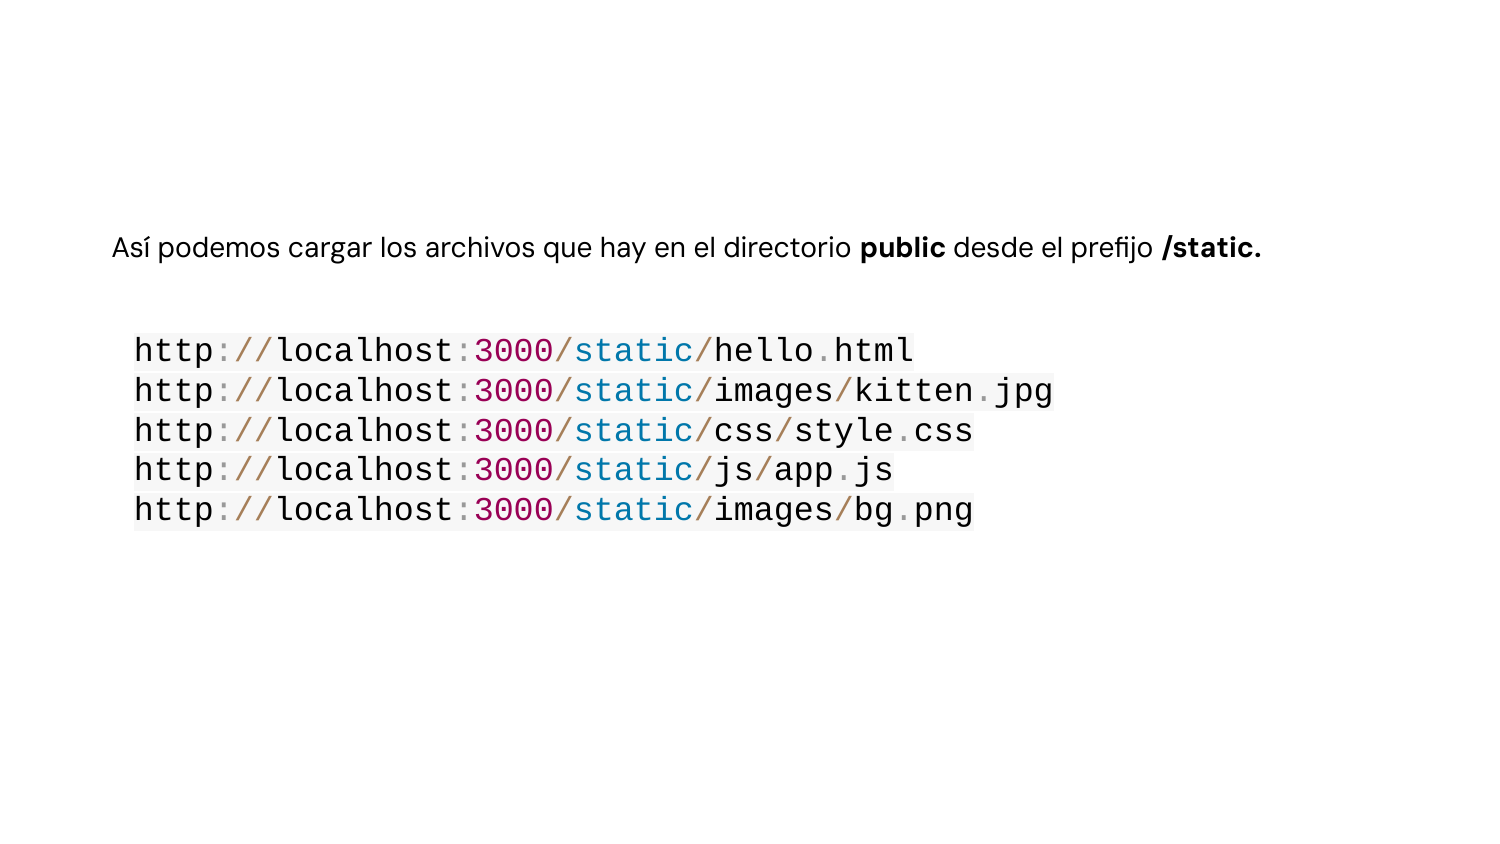

Así podemos cargar los archivos que hay en el directorio public desde el prefijo /static.

http://localhost:3000/static/hello.html
http://localhost:3000/static/images/kitten.jpg
http://localhost:3000/static/css/style.css
http://localhost:3000/static/js/app.js
http://localhost:3000/static/images/bg.png